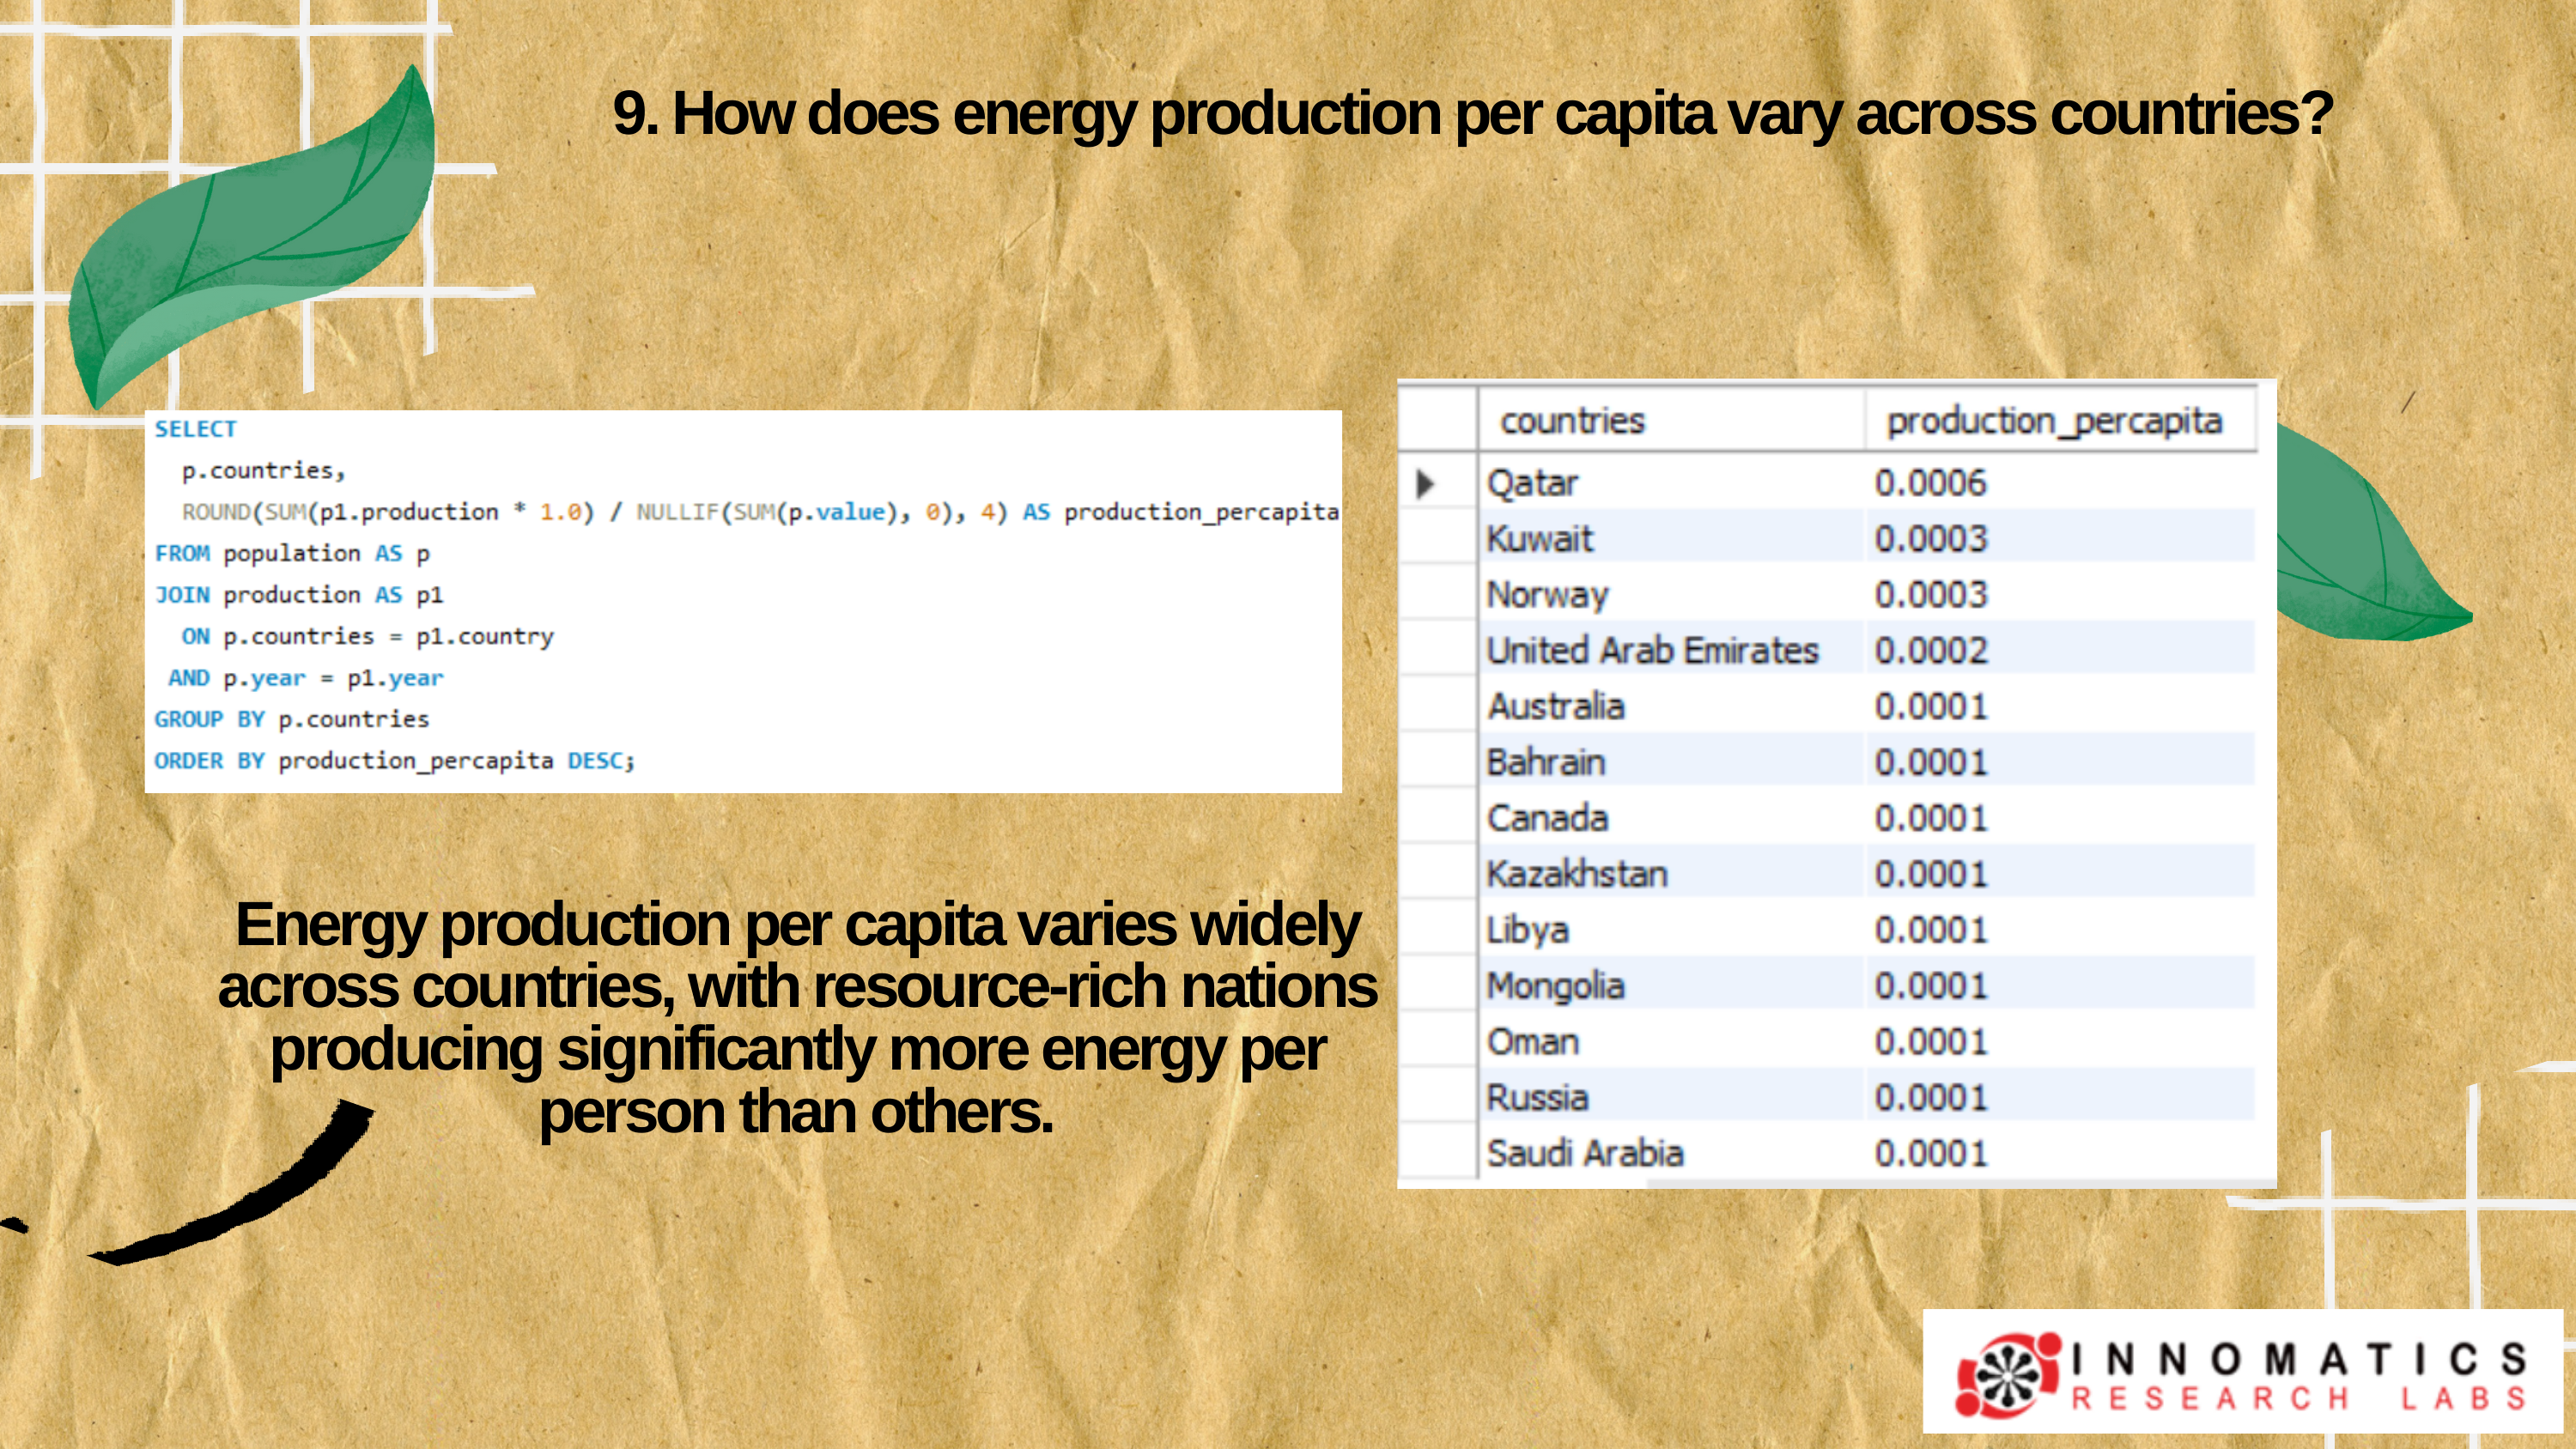

9. How does energy production per capita vary across countries?

Energy production per capita varies widely across countries, with resource-rich nations producing significantly more energy per person than others.